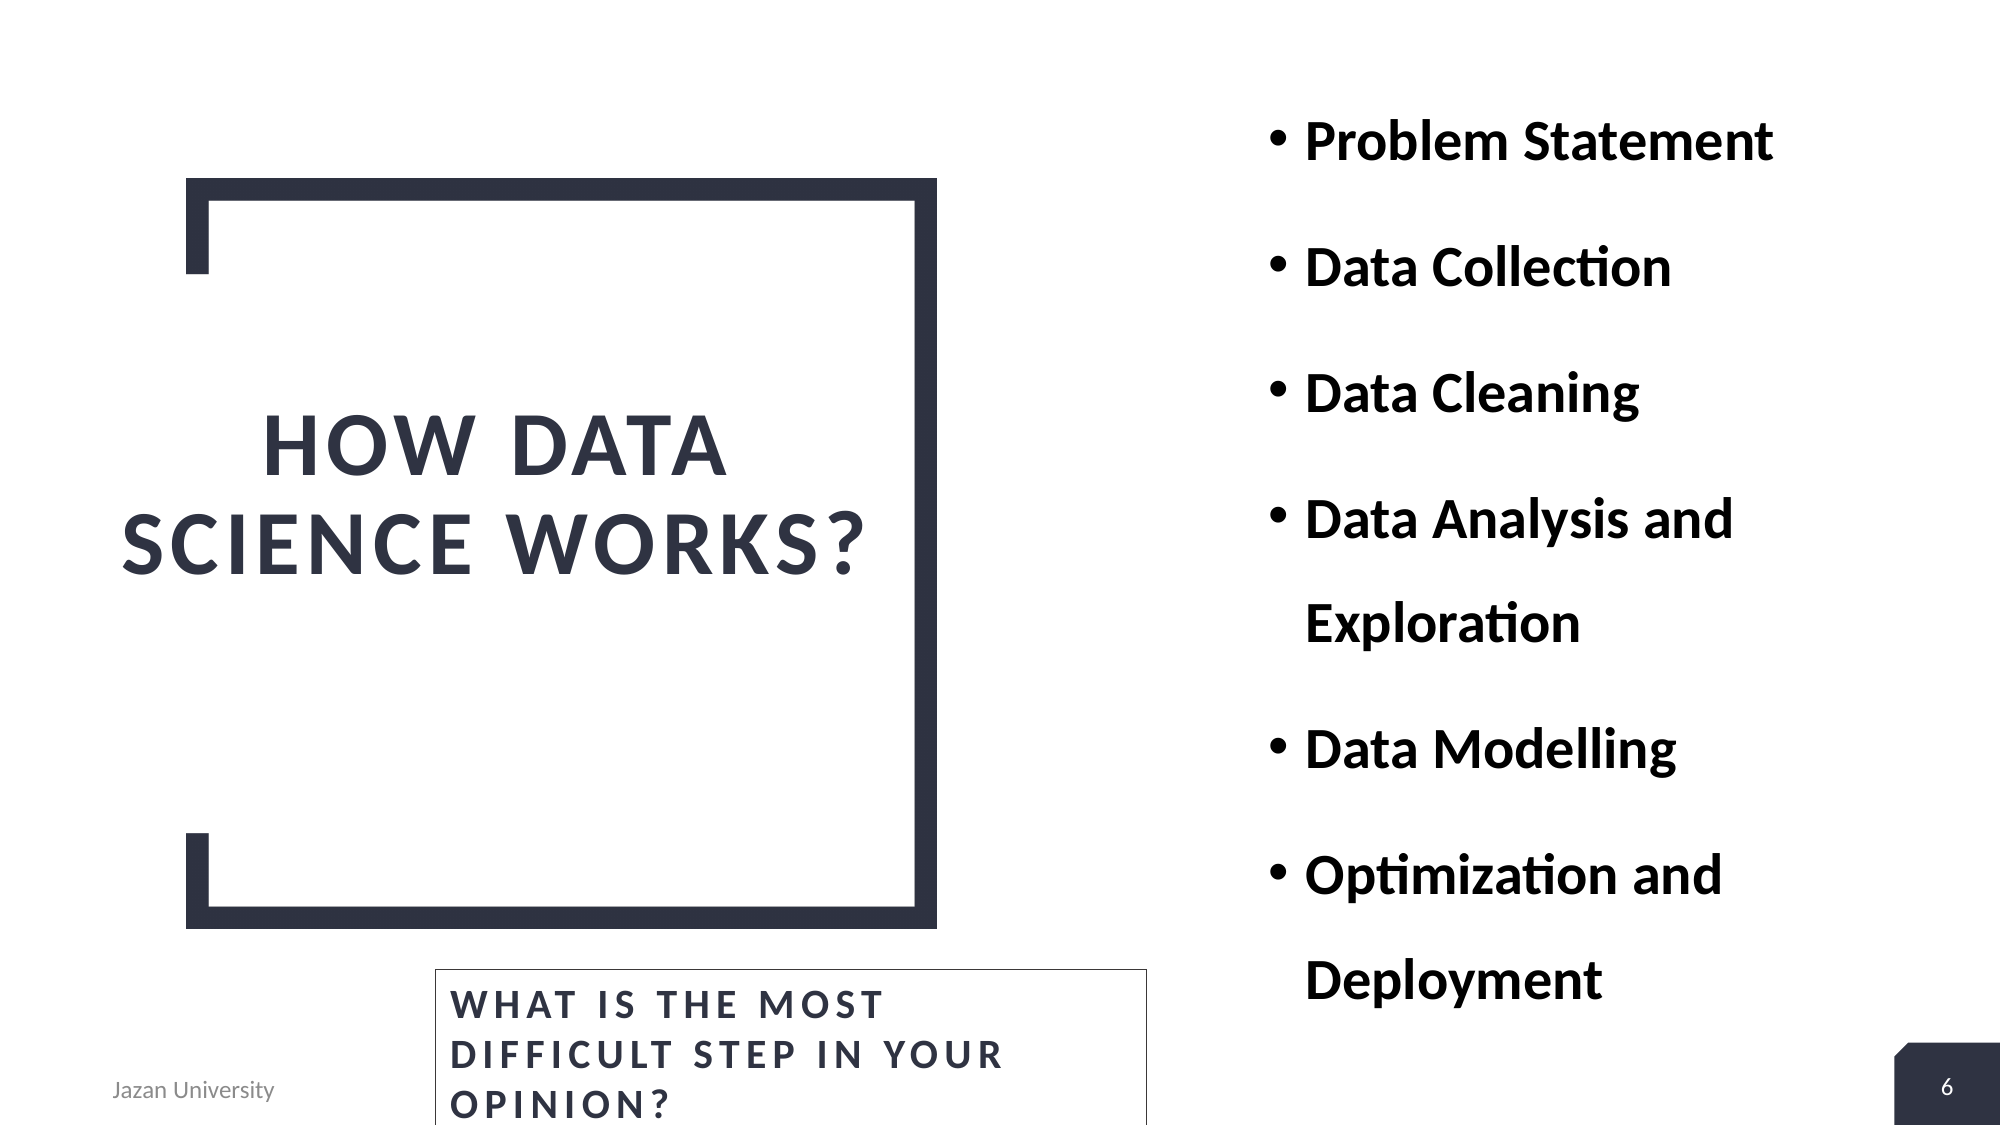

Problem Statement
Data Collection
Data Cleaning
Data Analysis and Exploration
Data Modelling
Optimization and Deployment
# How Data Science Works?
What is the most difficult step in your opinion?
6
Jazan University